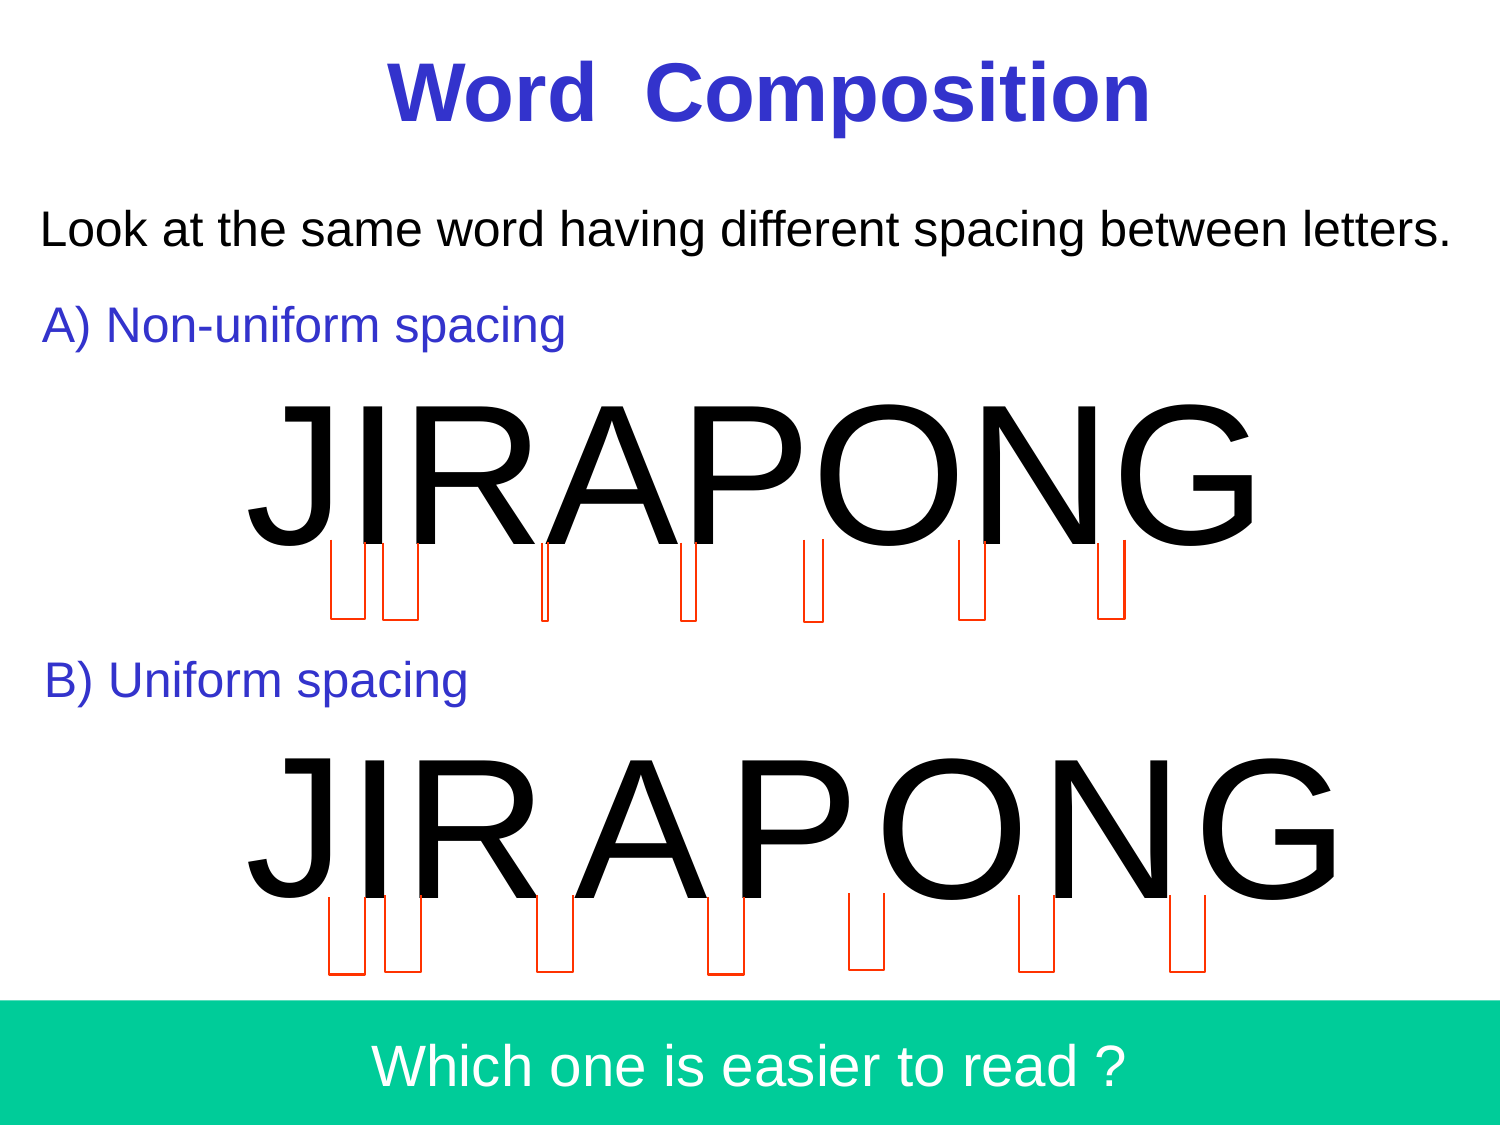

Word  Composition
Look at the same word having different spacing between letters.
A) Non-uniform spacing
JIRAPONG

B) Uniform spacing
J
I
R
A
P
O
N
G

Which one is easier to read ?